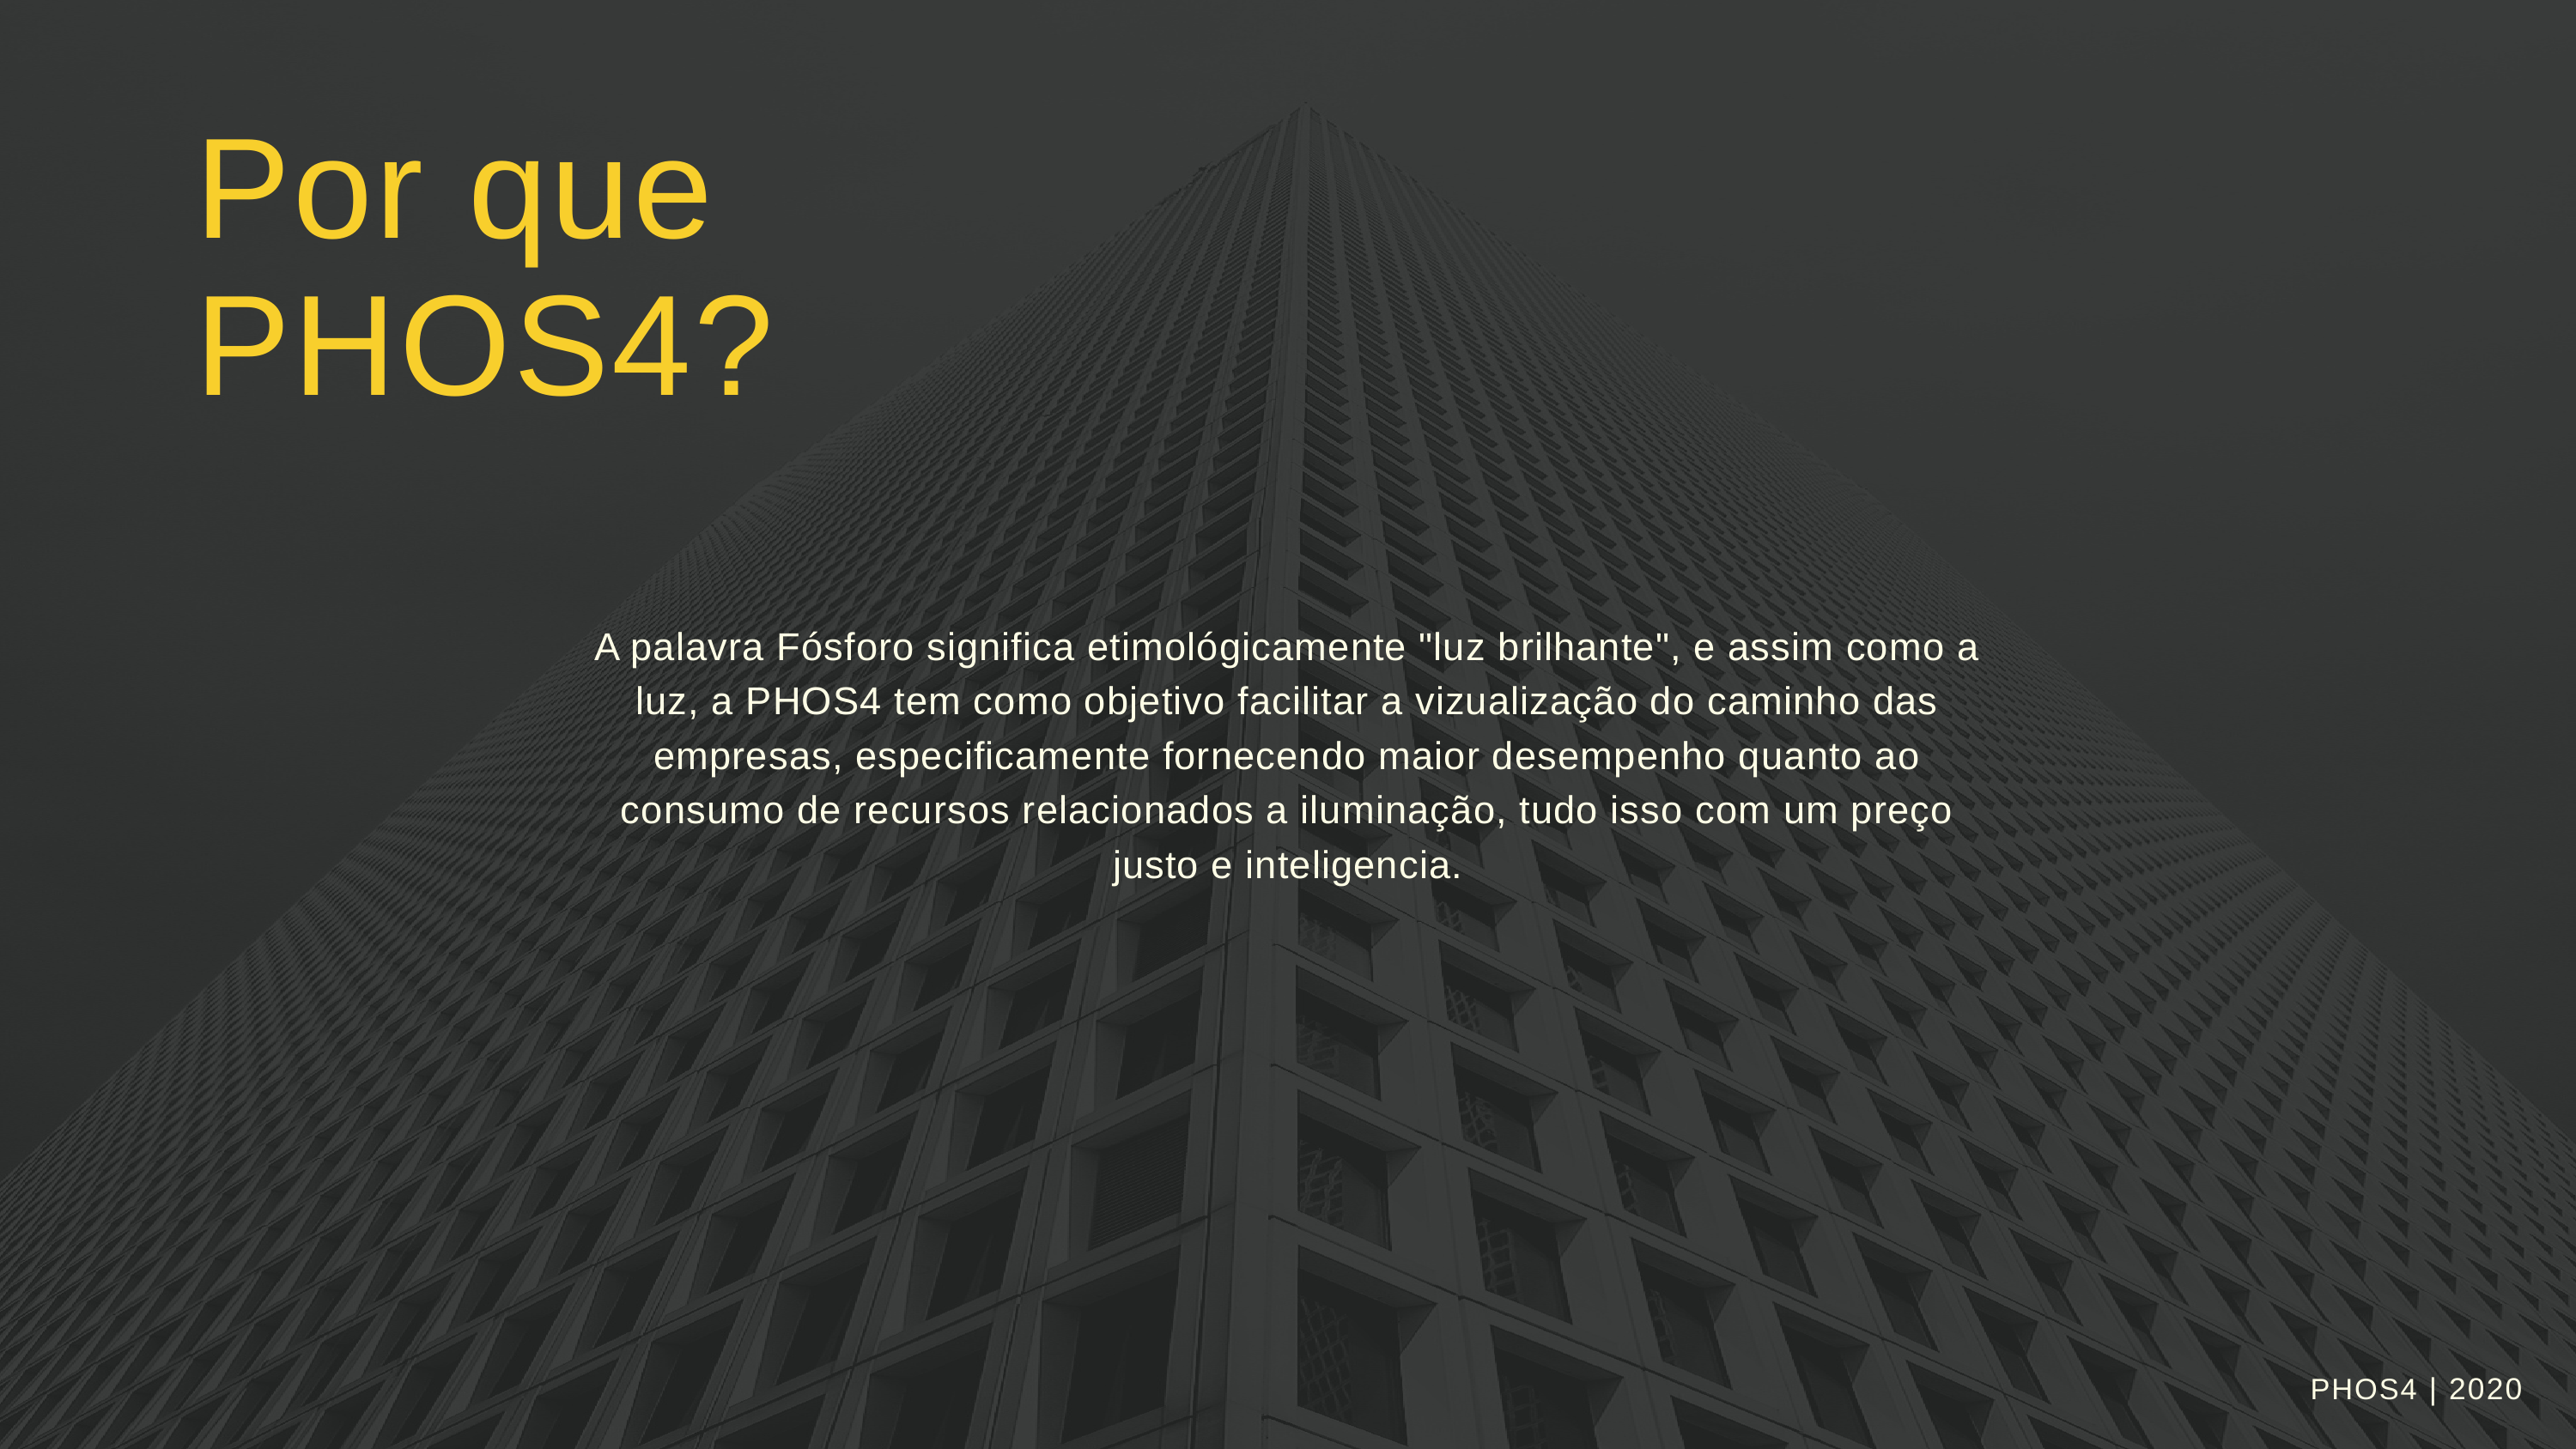

Por que
PHOS4?

A palavra Fósforo significa etimológicamente "luz brilhante", e assim como a luz, a PHOS4 tem como objetivo facilitar a vizualização do caminho das empresas, especificamente fornecendo maior desempenho quanto ao consumo de recursos relacionados a iluminação, tudo isso com um preço justo e inteligencia.
PHOS4 | 2020